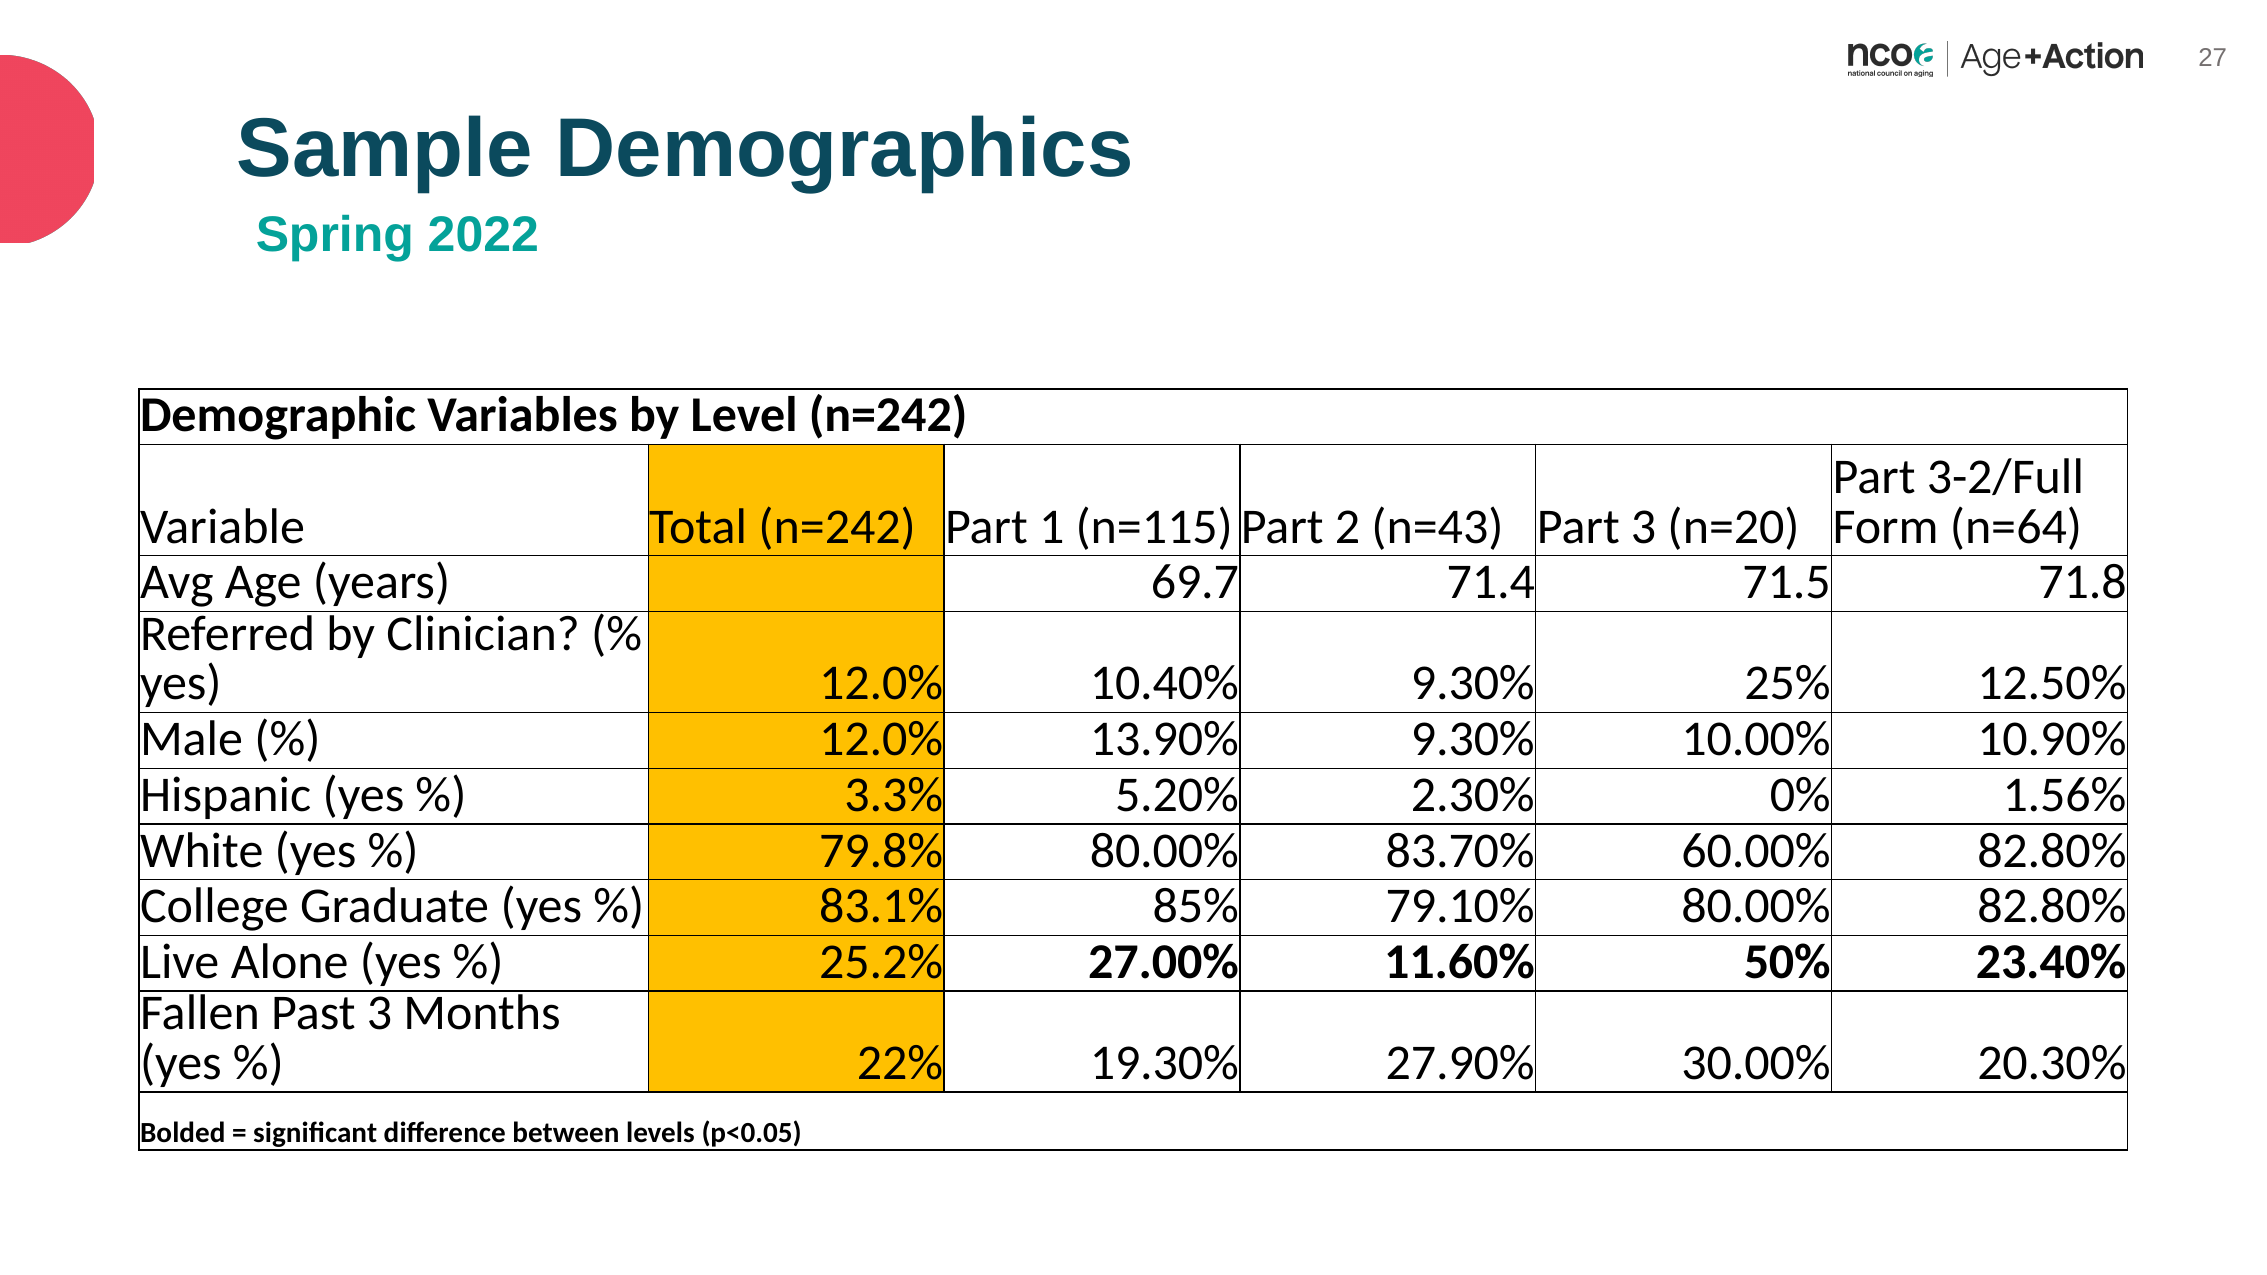

Sample Demographics
Spring 2022
| Demographic Variables by Level (n=242) |  |  |  |  |  |
| --- | --- | --- | --- | --- | --- |
| Variable | Total (n=242) | Part 1 (n=115) | Part 2 (n=43) | Part 3 (n=20) | Part 3-2/Full Form (n=64) |
| Avg Age (years) |  | 69.7 | 71.4 | 71.5 | 71.8 |
| Referred by Clinician? (% yes) | 12.0% | 10.40% | 9.30% | 25% | 12.50% |
| Male (%) | 12.0% | 13.90% | 9.30% | 10.00% | 10.90% |
| Hispanic (yes %) | 3.3% | 5.20% | 2.30% | 0% | 1.56% |
| White (yes %) | 79.8% | 80.00% | 83.70% | 60.00% | 82.80% |
| College Graduate (yes %) | 83.1% | 85% | 79.10% | 80.00% | 82.80% |
| Live Alone (yes %) | 25.2% | 27.00% | 11.60% | 50% | 23.40% |
| Fallen Past 3 Months (yes %) | 22% | 19.30% | 27.90% | 30.00% | 20.30% |
| Bolded = significant difference between levels (p<0.05) |  |  |  |  |  |